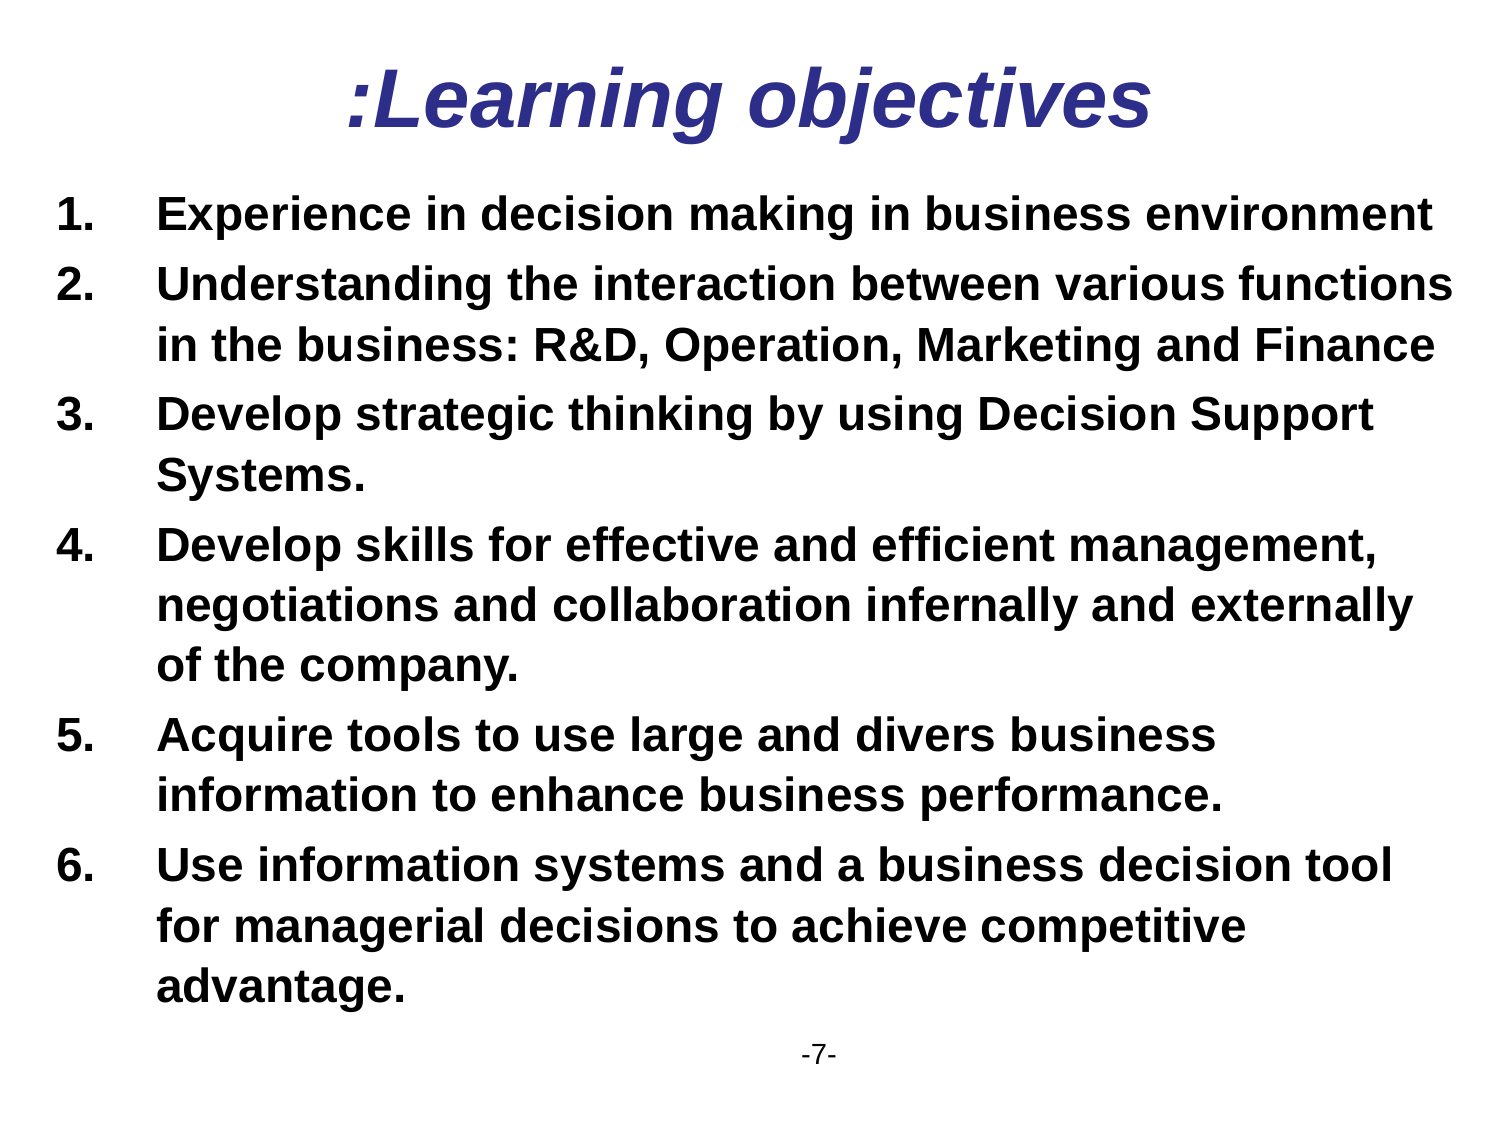

# Learning objectives:
Experience in decision making in business environment
Understanding the interaction between various functions in the business: R&D, Operation, Marketing and Finance
Develop strategic thinking by using Decision Support Systems.
Develop skills for effective and efficient management, negotiations and collaboration infernally and externally of the company.
Acquire tools to use large and divers business information to enhance business performance.
Use information systems and a business decision tool for managerial decisions to achieve competitive advantage.
-7-